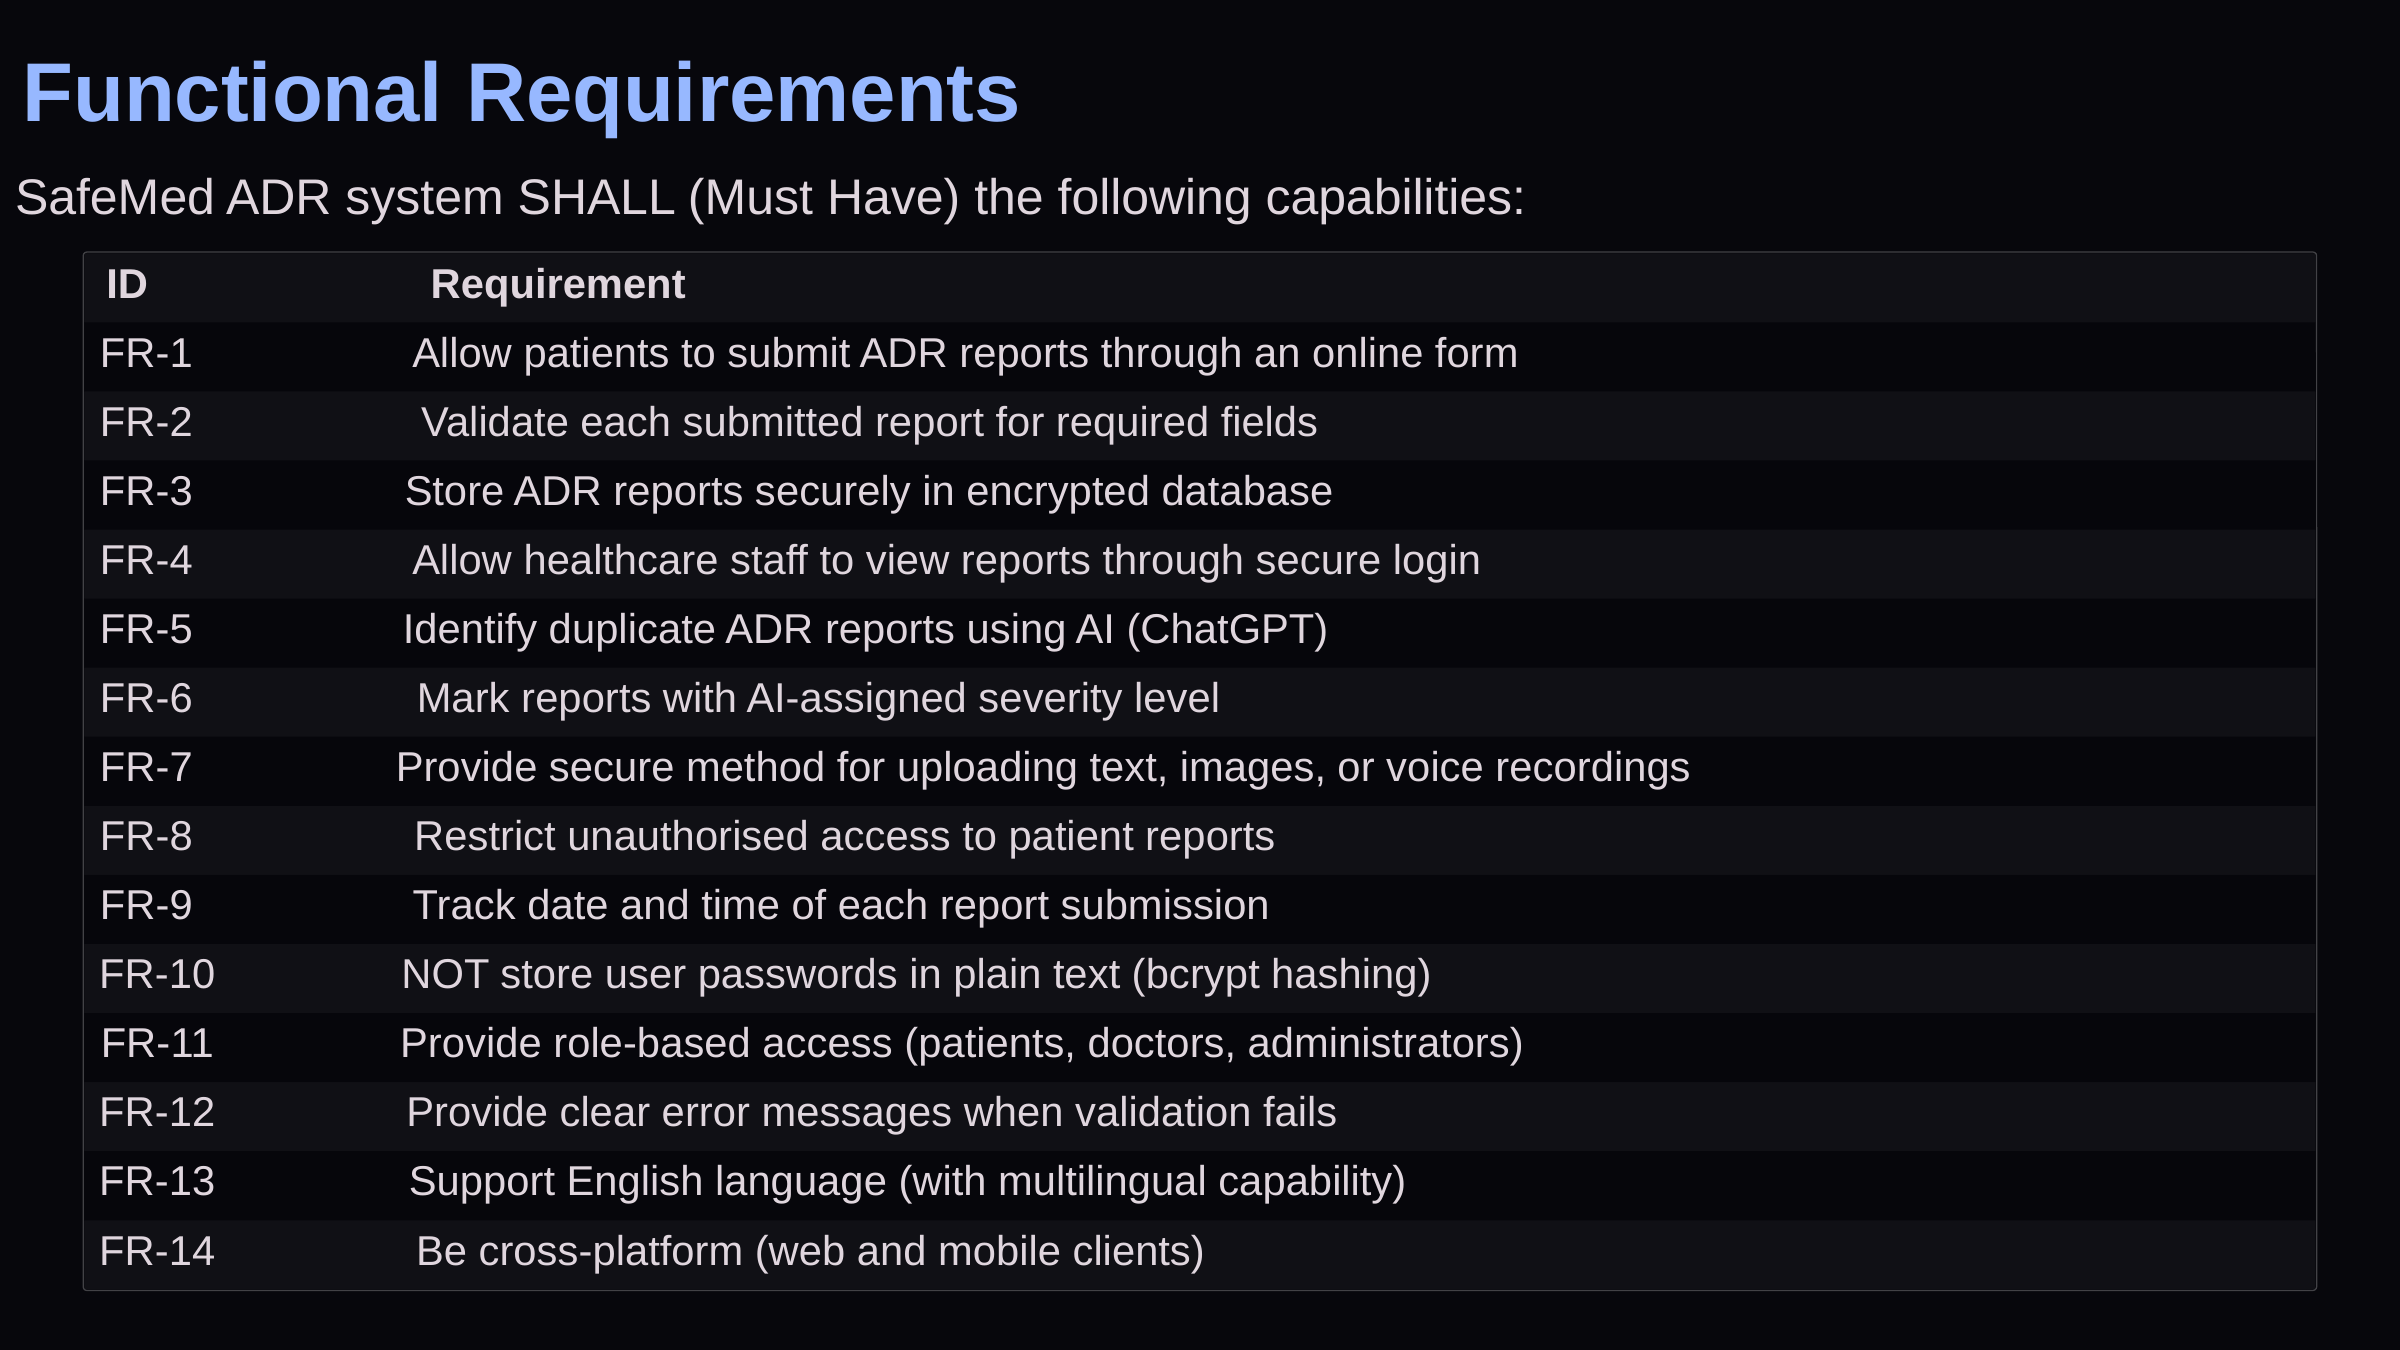

Functional Requirements
SafeMed ADR system SHALL (Must Have) the following capabilities:

ID
Requirement

FR-1
Allow patients to submit ADR reports through an online form

FR-2
Validate each submitted report for required fields

FR-3
Store ADR reports securely in encrypted database

FR-4
Allow healthcare staff to view reports through secure login

FR-5
Identify duplicate ADR reports using AI (ChatGPT)

FR-6
Mark reports with AI-assigned severity level

FR-7
Provide secure method for uploading text, images, or voice recordings

FR-8
Restrict unauthorised access to patient reports

FR-9
Track date and time of each report submission

FR-10
NOT store user passwords in plain text (bcrypt hashing)

FR-11
Provide role-based access (patients, doctors, administrators)

FR-12
Provide clear error messages when validation fails

FR-13
Support English language (with multilingual capability)

FR-14
Be cross-platform (web and mobile clients)